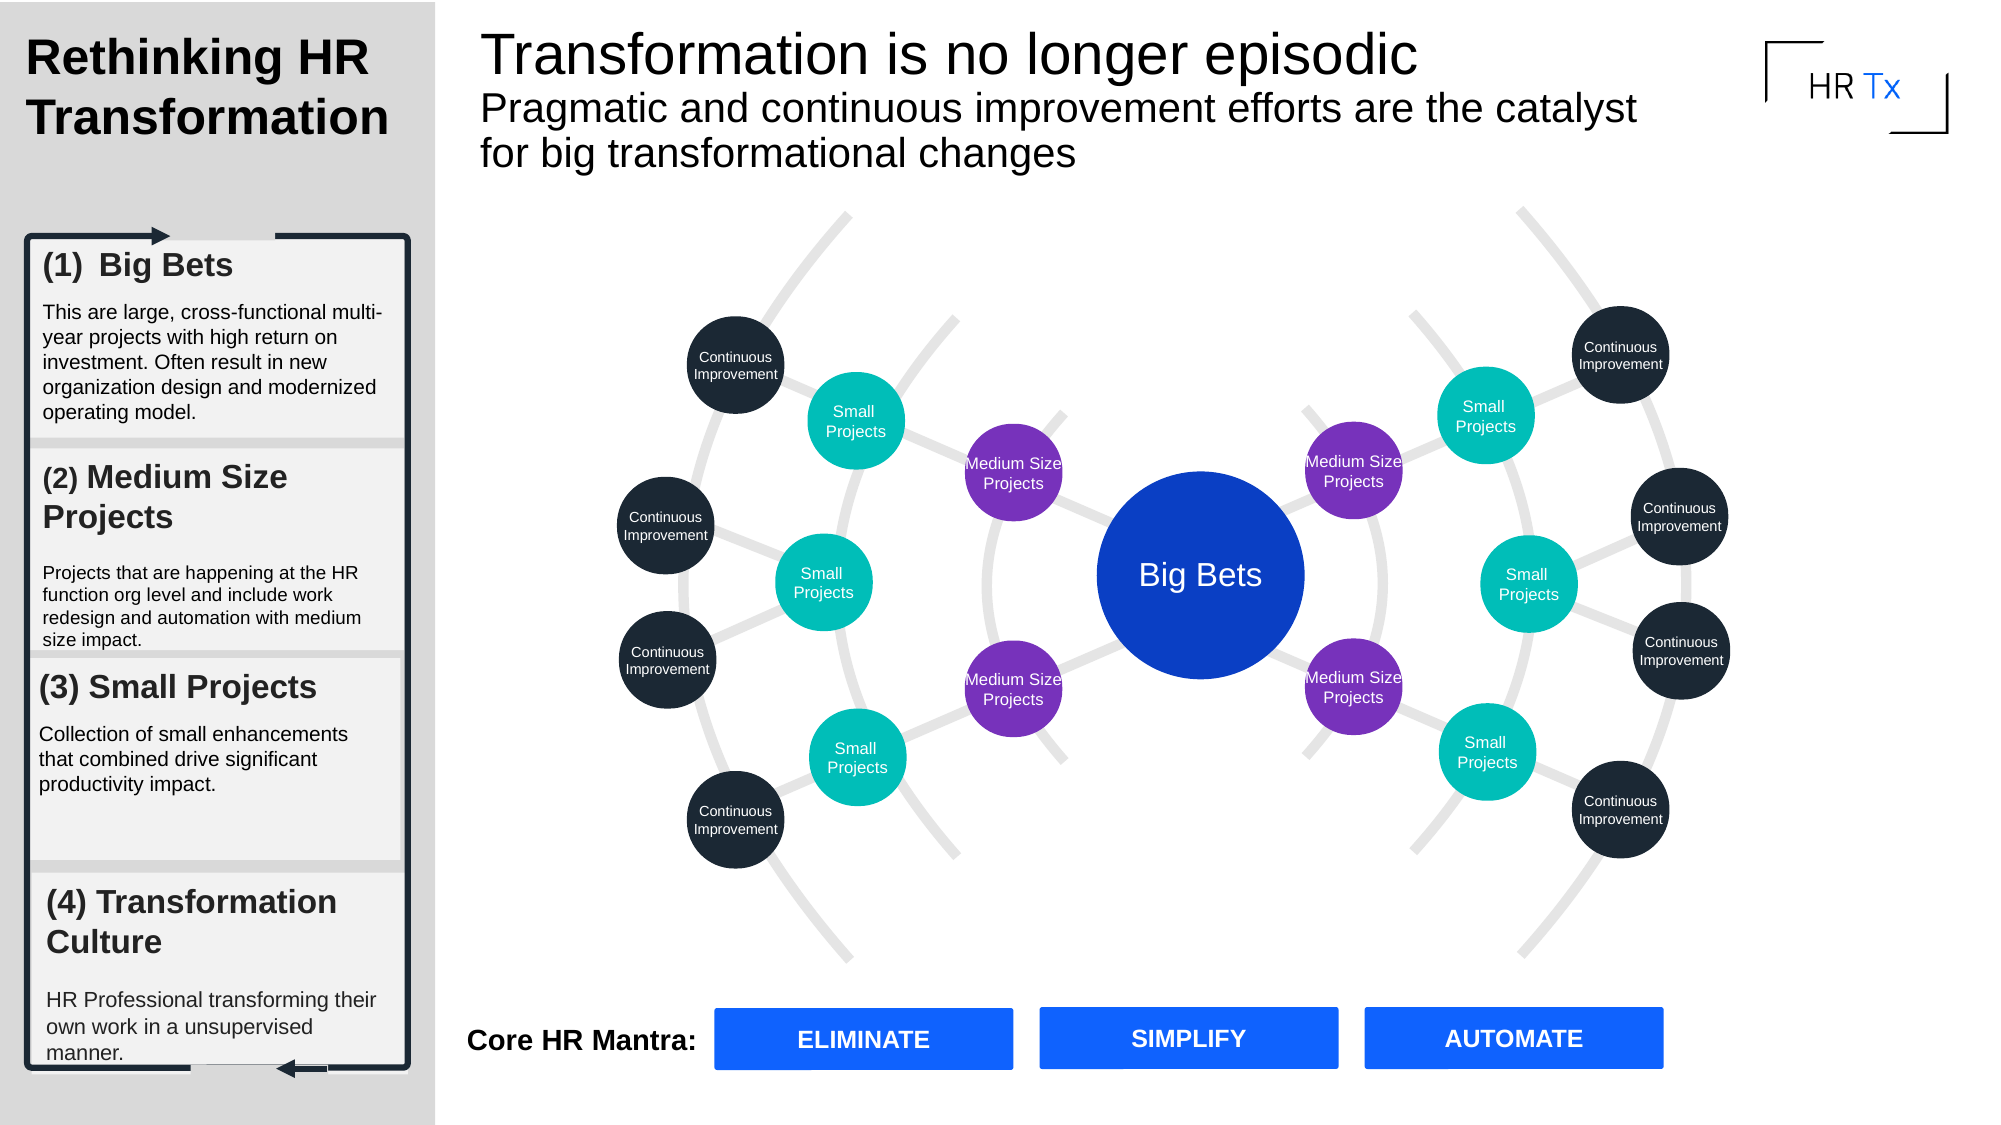

Rethinking HR Transformation
# Transformation is no longer episodic Pragmatic and continuous improvement efforts are the catalyst for big transformational changes

Big Bets

This are large, cross-functional multi-year projects with high return on investment. Often result in new organization design and modernized operating model.

Continuous Improvement
Continuous Improvement
Small
Projects
Small
Projects
Medium Size Projects
Medium Size Projects
(2) Medium Size Projects

Projects that are happening at the HR function org level and include work redesign and automation with medium size impact.

Continuous Improvement
Big Bets
Continuous Improvement
Small
Projects
Small
Projects
Continuous Improvement
Continuous Improvement
Medium Size Projects
Medium Size Projects
(3) Small Projects

Collection of small enhancements that combined drive significant productivity impact.
Small
Projects
Small
Projects
Continuous Improvement
Continuous Improvement
(4) Transformation Culture

HR Professional transforming their own work in a unsupervised manner.
Core HR Mantra:
SIMPLIFY
AUTOMATE
ELIMINATE